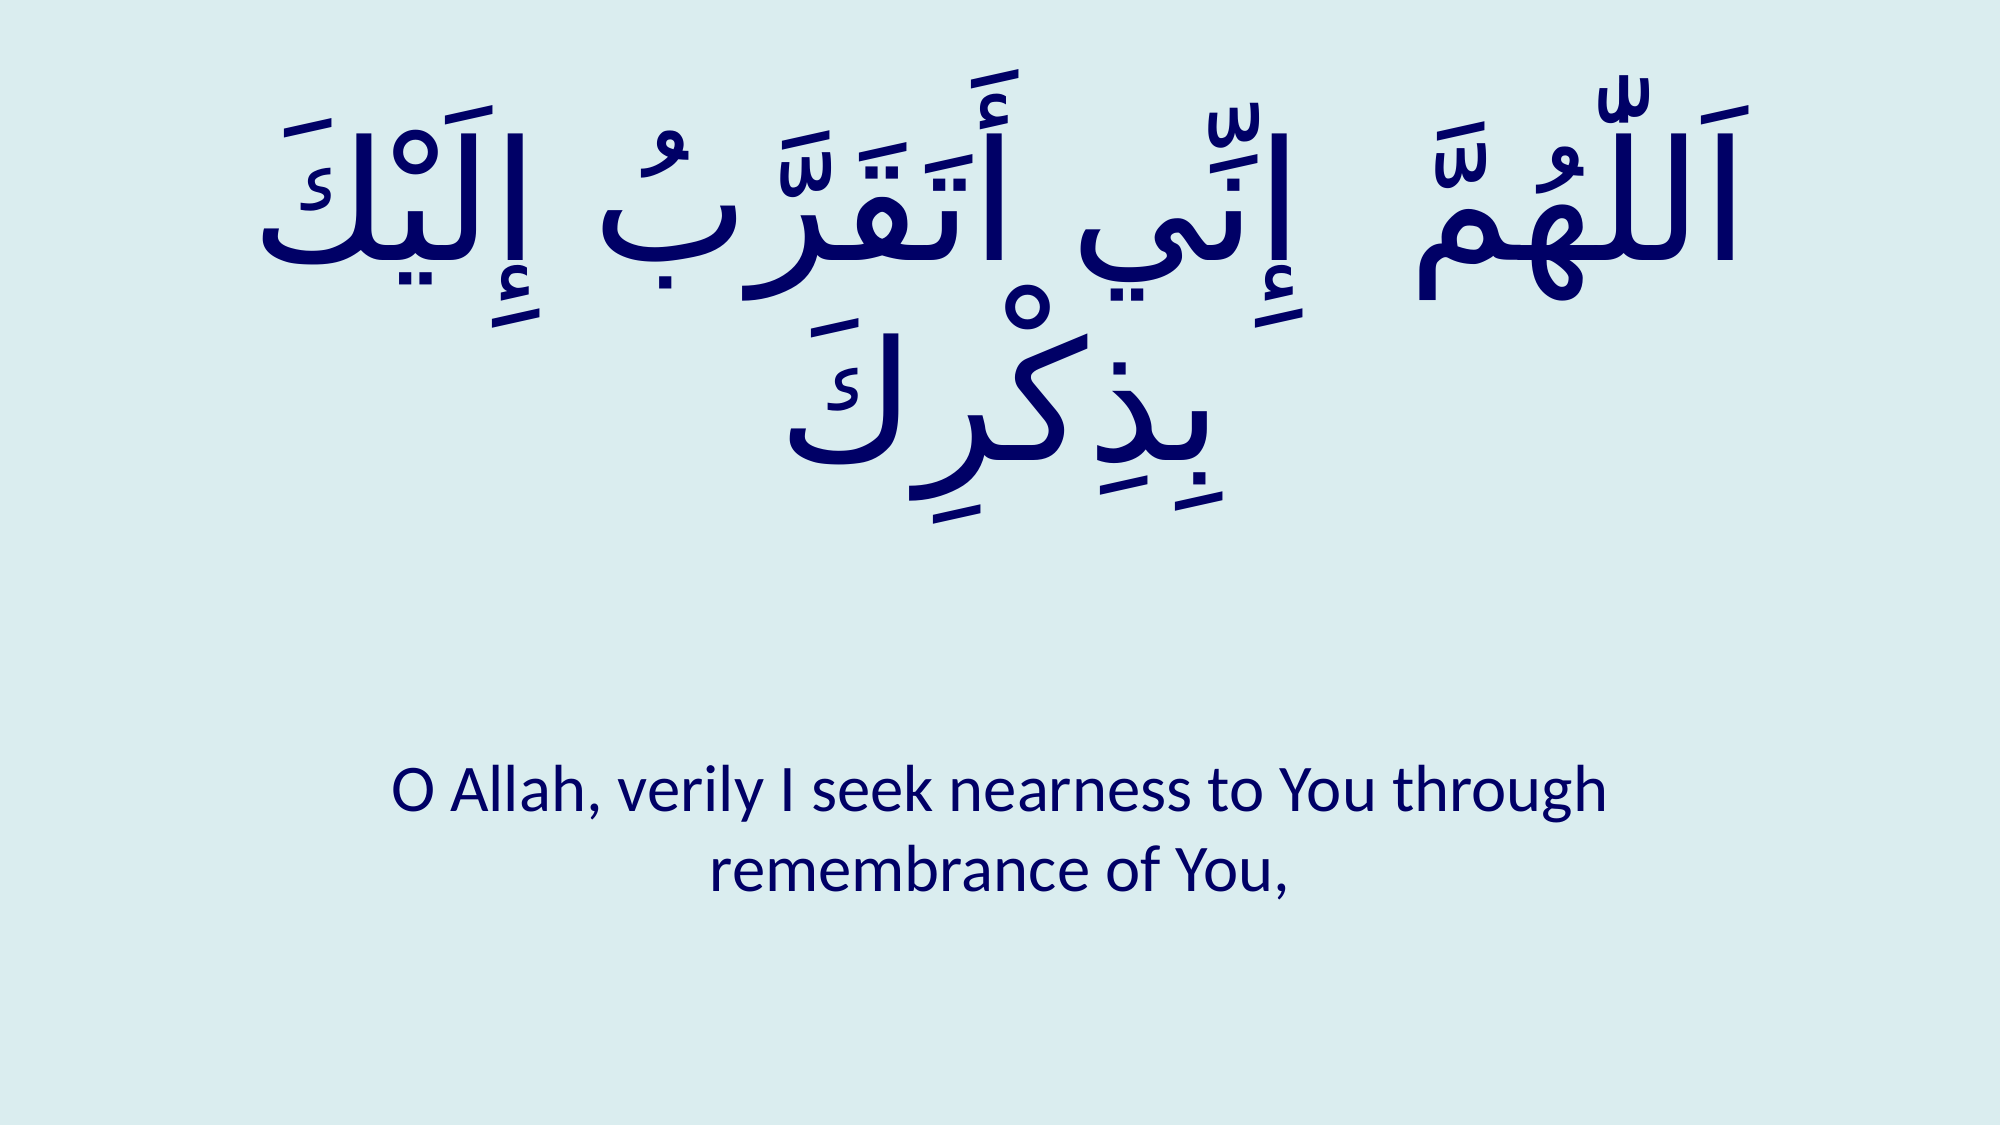

# اَللّٰهُمَّ  إِنِّي أَتَقَرَّبُ إِلَیْكَ بِذِكْرِكَ
O Allah, verily I seek nearness to You through remembrance of You,